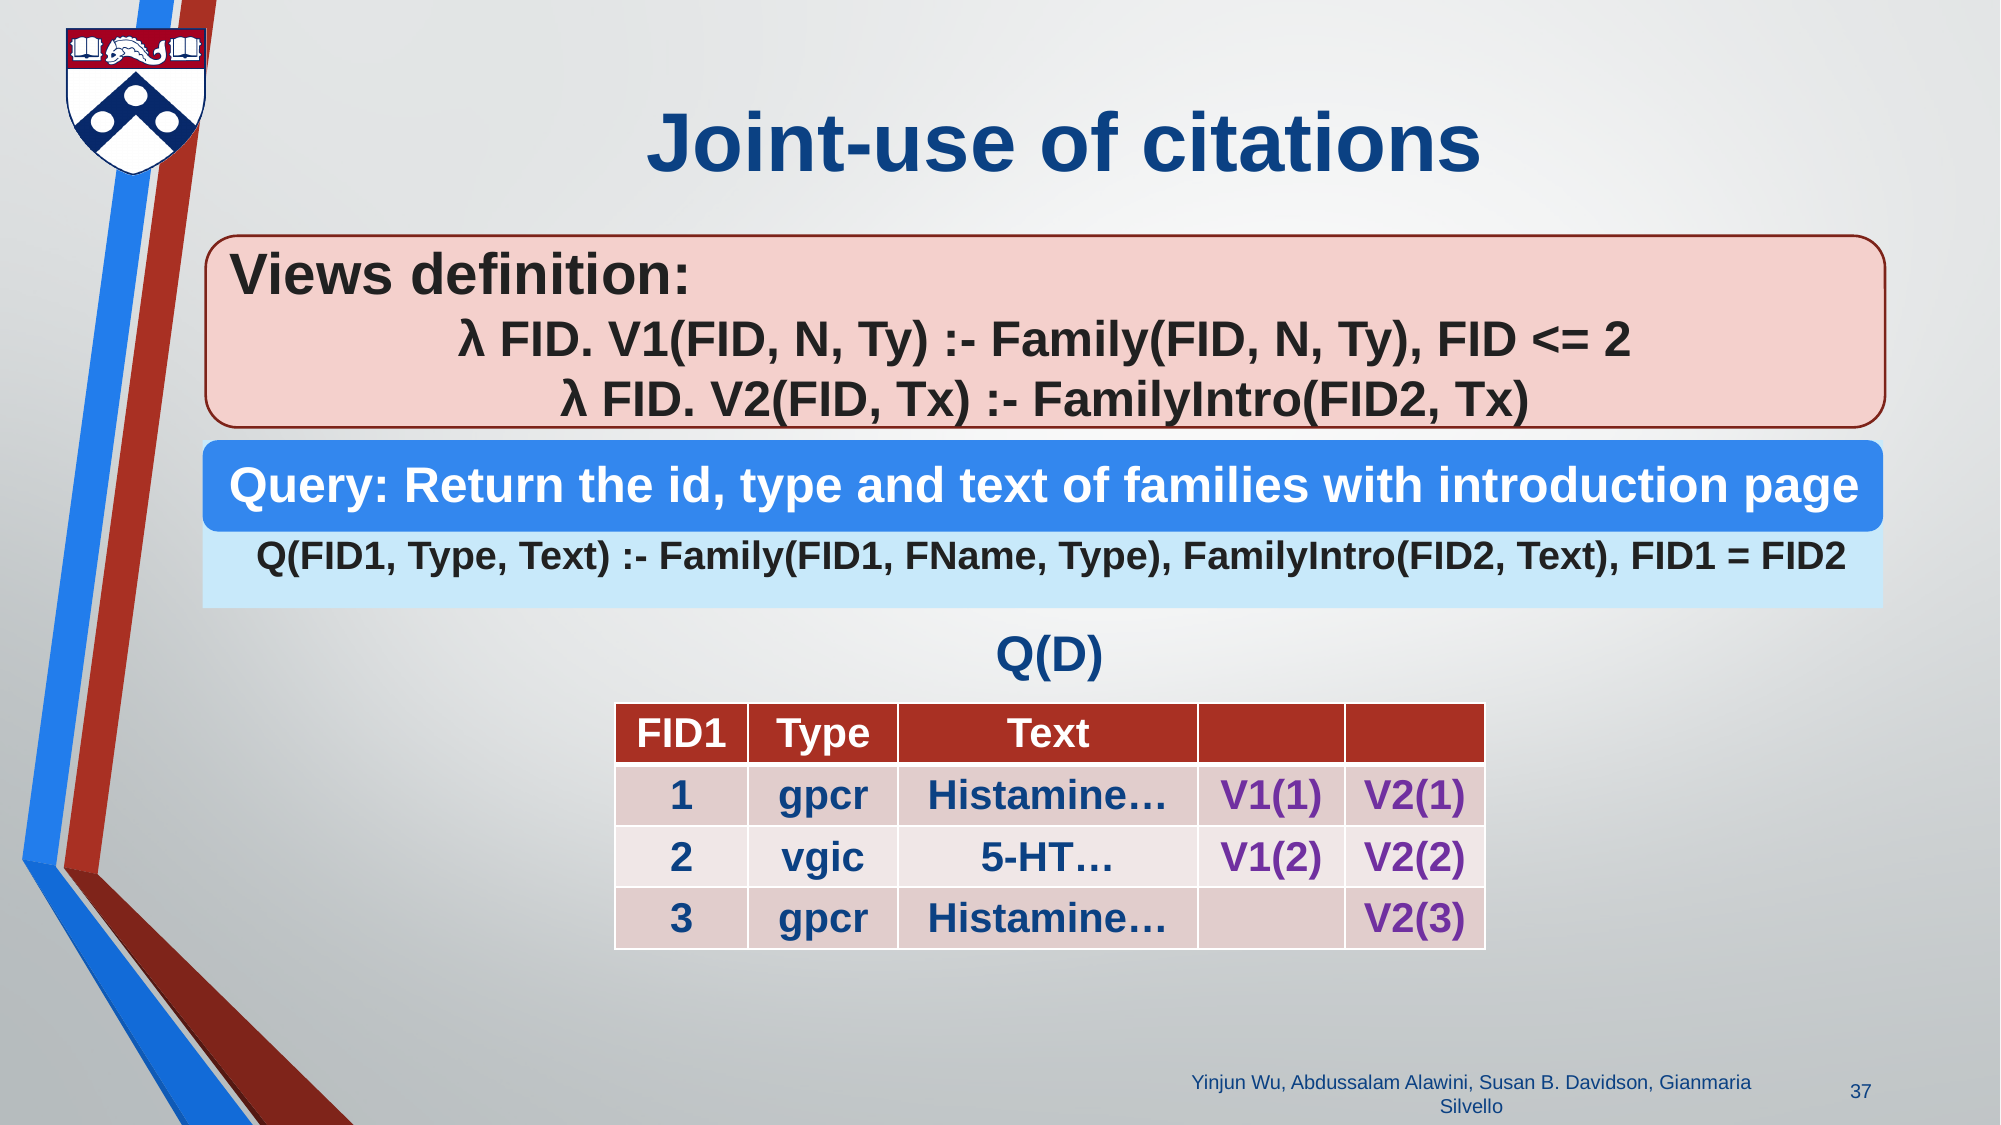

# Joint-use of citations
Views definition:
λ FID. V1(FID, N, Ty) :- Family(FID, N, Ty), FID <= 2
λ FID. V2(FID, Tx) :- FamilyIntro(FID2, Tx)
Query: Return the id, type and text of families with introduction page
Q(FID1, Type, Text) :- Family(FID1, FName, Type), FamilyIntro(FID2, Text), FID1 = FID2
Q(D)
| FID1 | Type | Text |  |  |
| --- | --- | --- | --- | --- |
| 1 | gpcr | Histamine… | V1(1) | V2(1) |
| 2 | vgic | 5-HT… | V1(2) | V2(2) |
| 3 | gpcr | Histamine… |  | V2(3) |
37